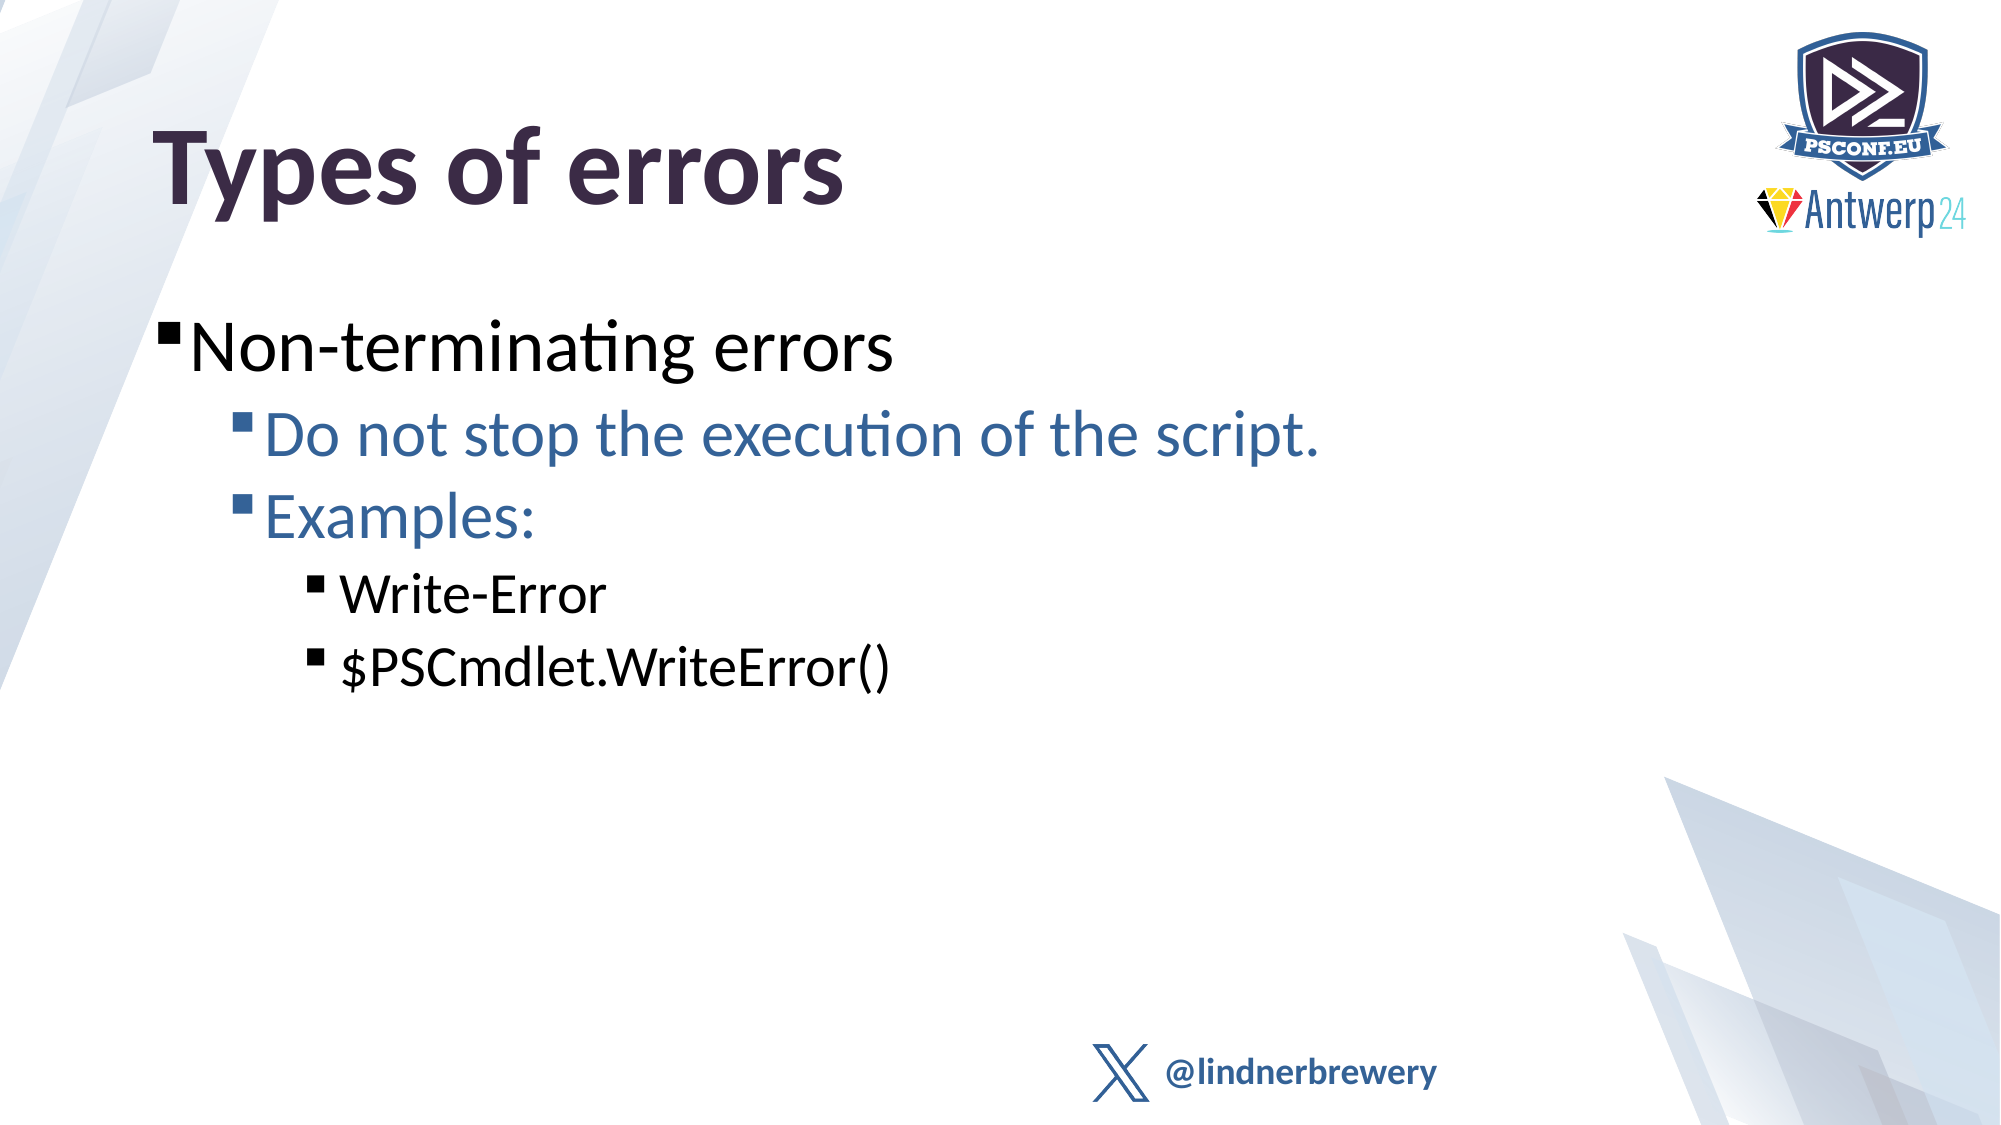

# Types of errors
Non-terminating errors
Do not stop the execution of the script.
Examples:
Write-Error
$PSCmdlet.WriteError()